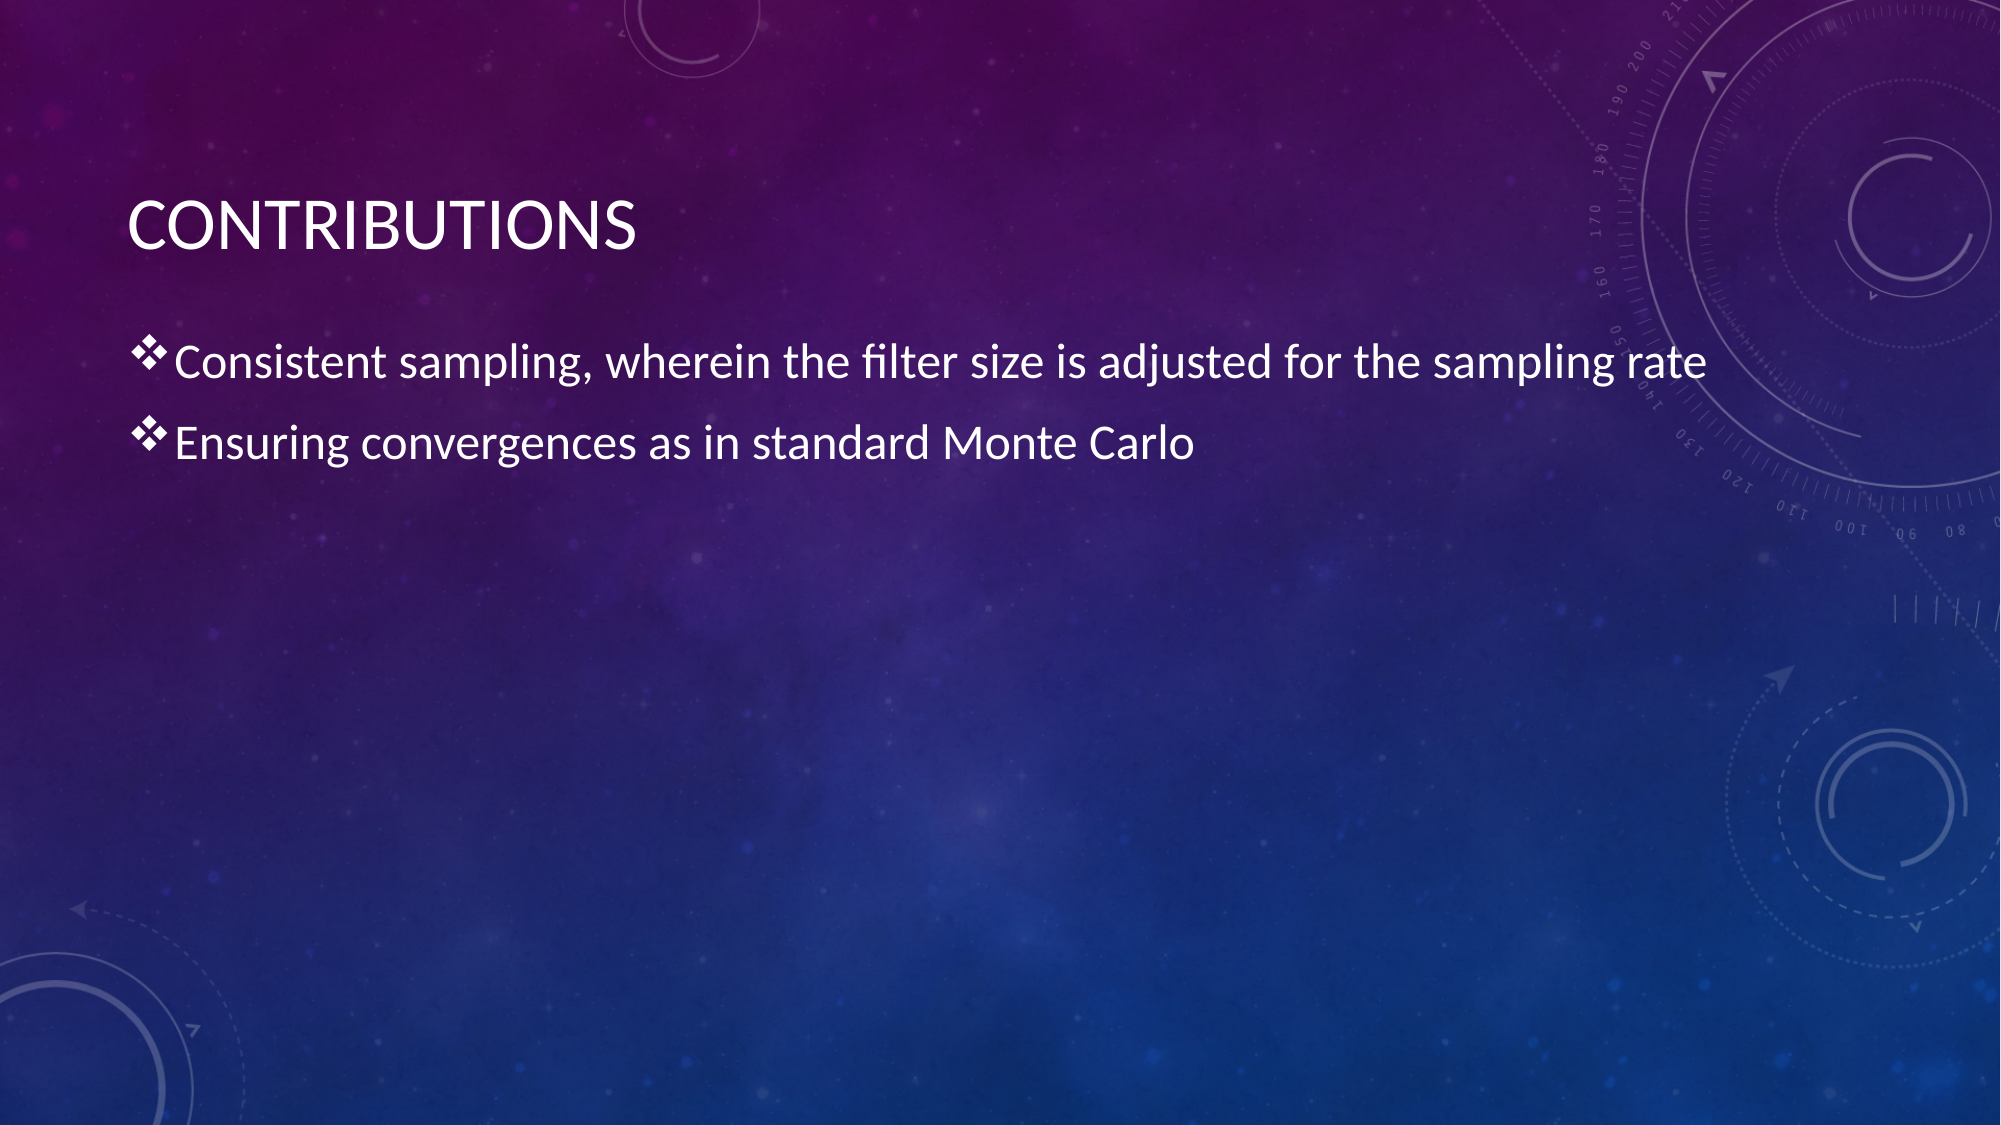

Consistent sampling, wherein the filter size is adjusted for the sampling rate
Ensuring convergences as in standard Monte Carlo
# Contributions